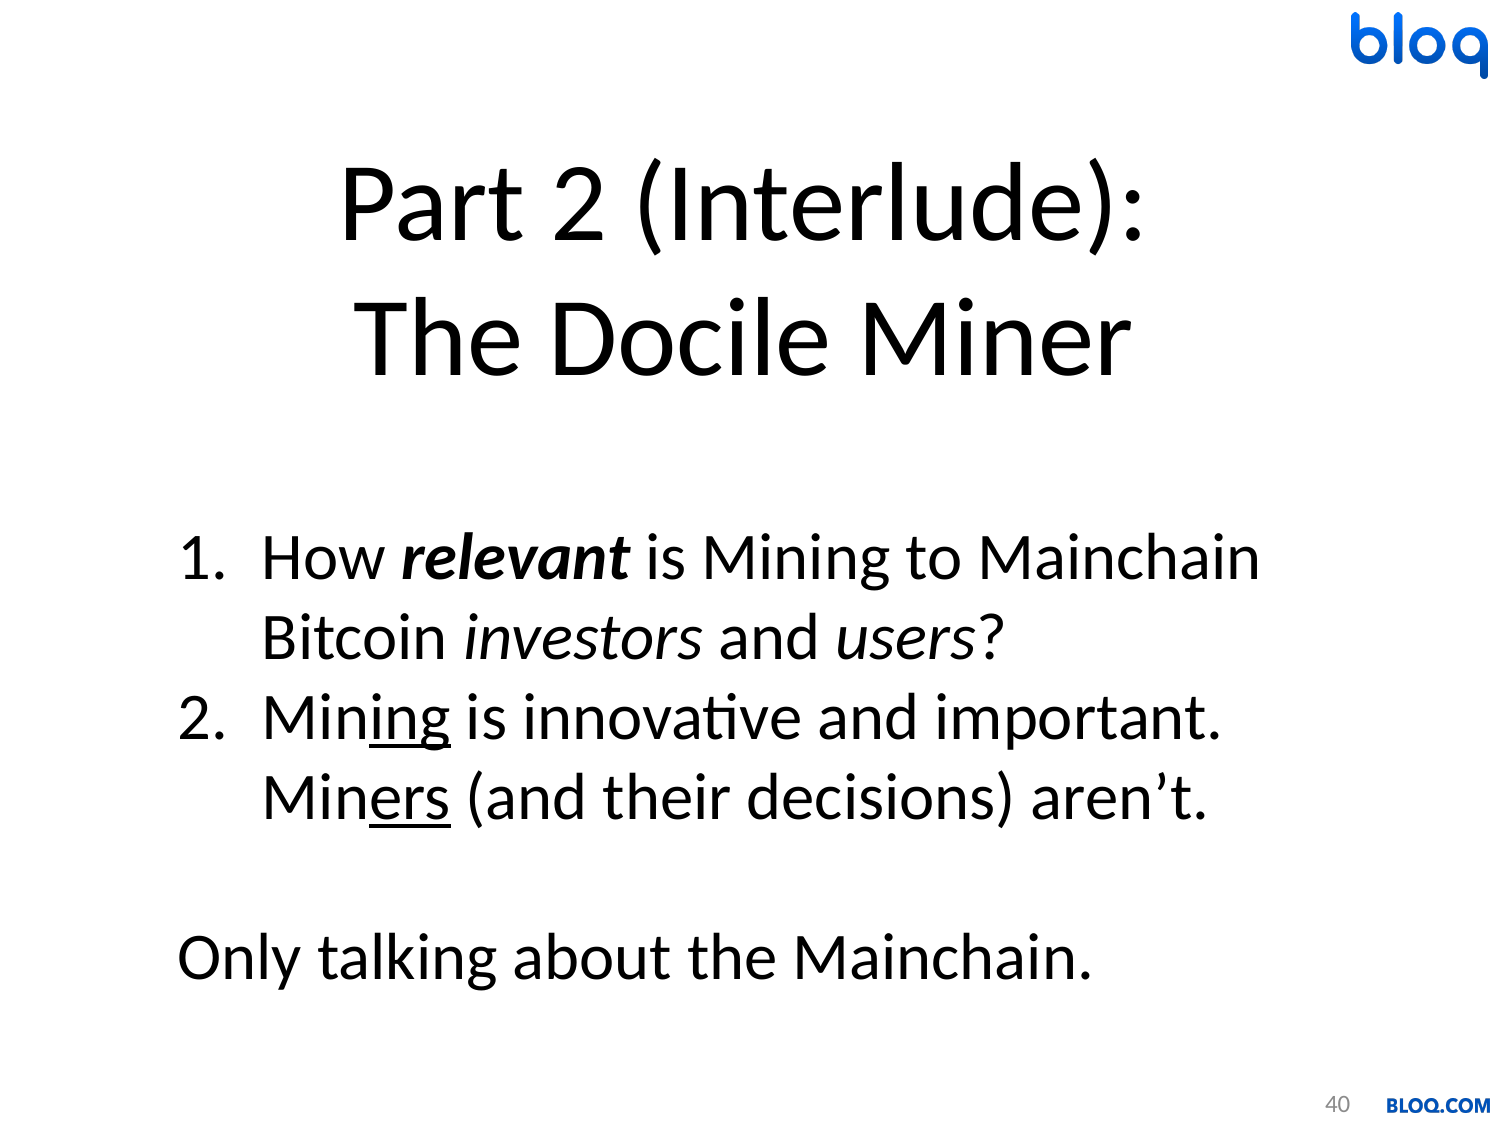

# Part 2 (Interlude): The Docile Miner
How relevant is Mining to Mainchain Bitcoin investors and users?
Mining is innovative and important. Miners (and their decisions) aren’t.

Only talking about the Mainchain.
40